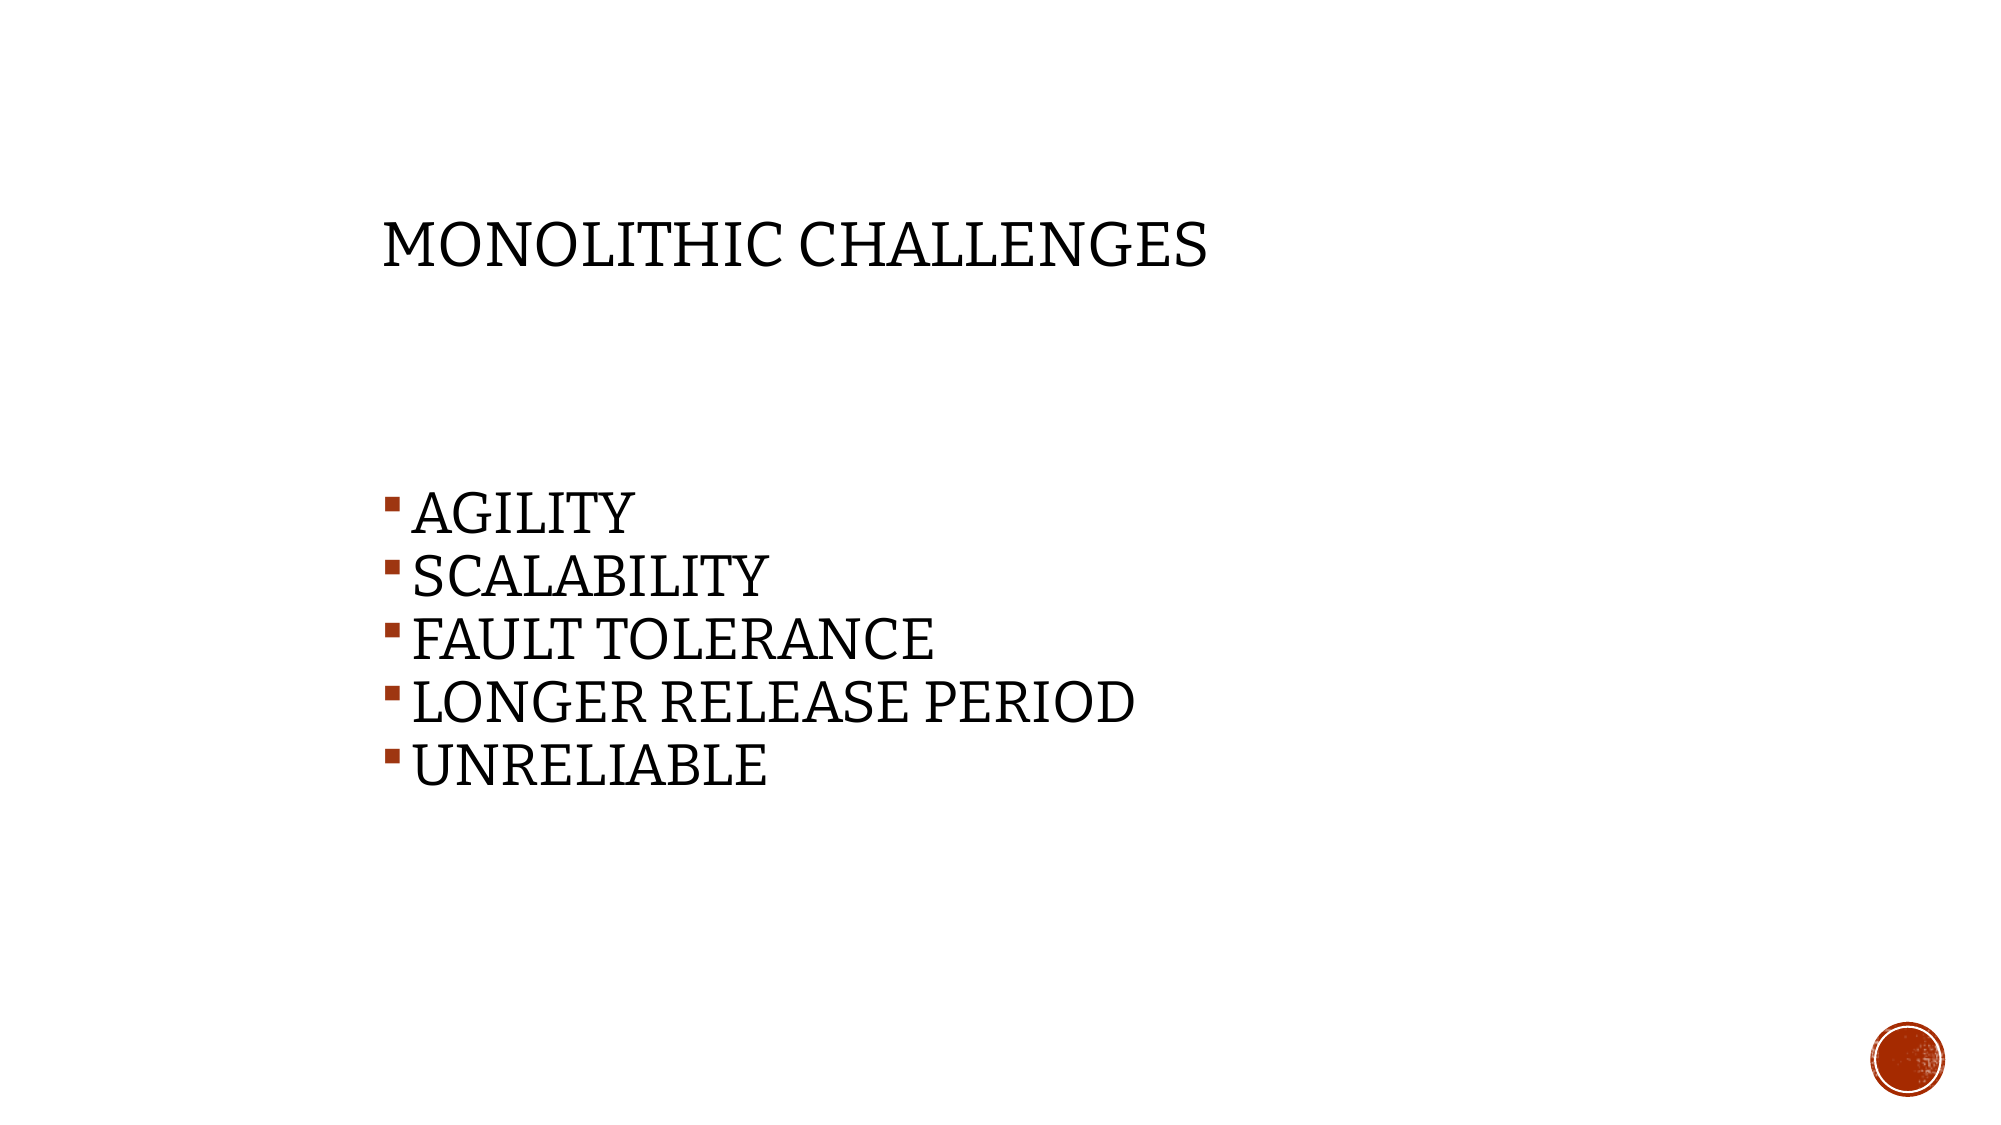

# Monolithic challenges
Agility
Scalability
Fault Tolerance
Longer Release Period
Unreliable